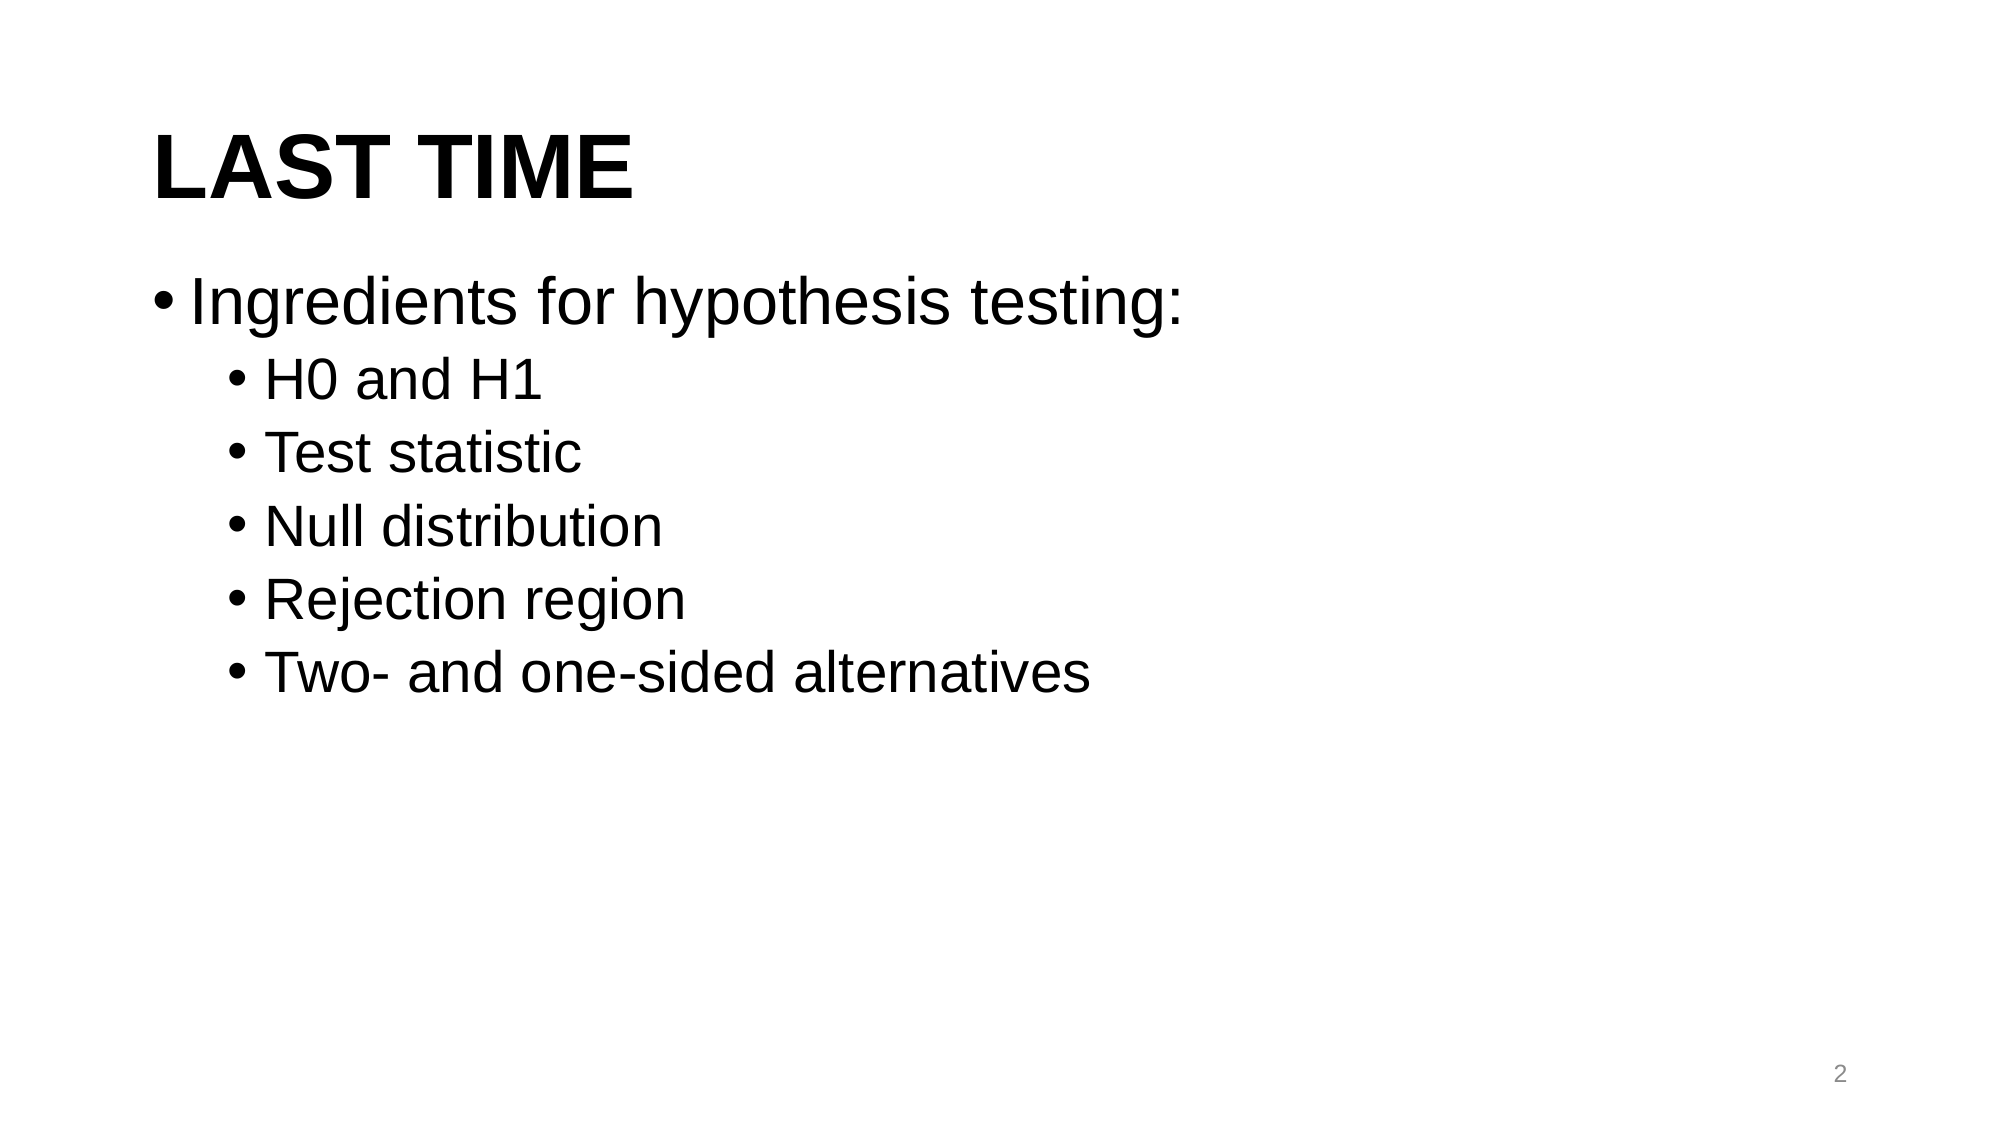

# LAST TIME
Ingredients for hypothesis testing:
H0 and H1
Test statistic
Null distribution
Rejection region
Two- and one-sided alternatives

One-sample tests
z-test
t-test
2